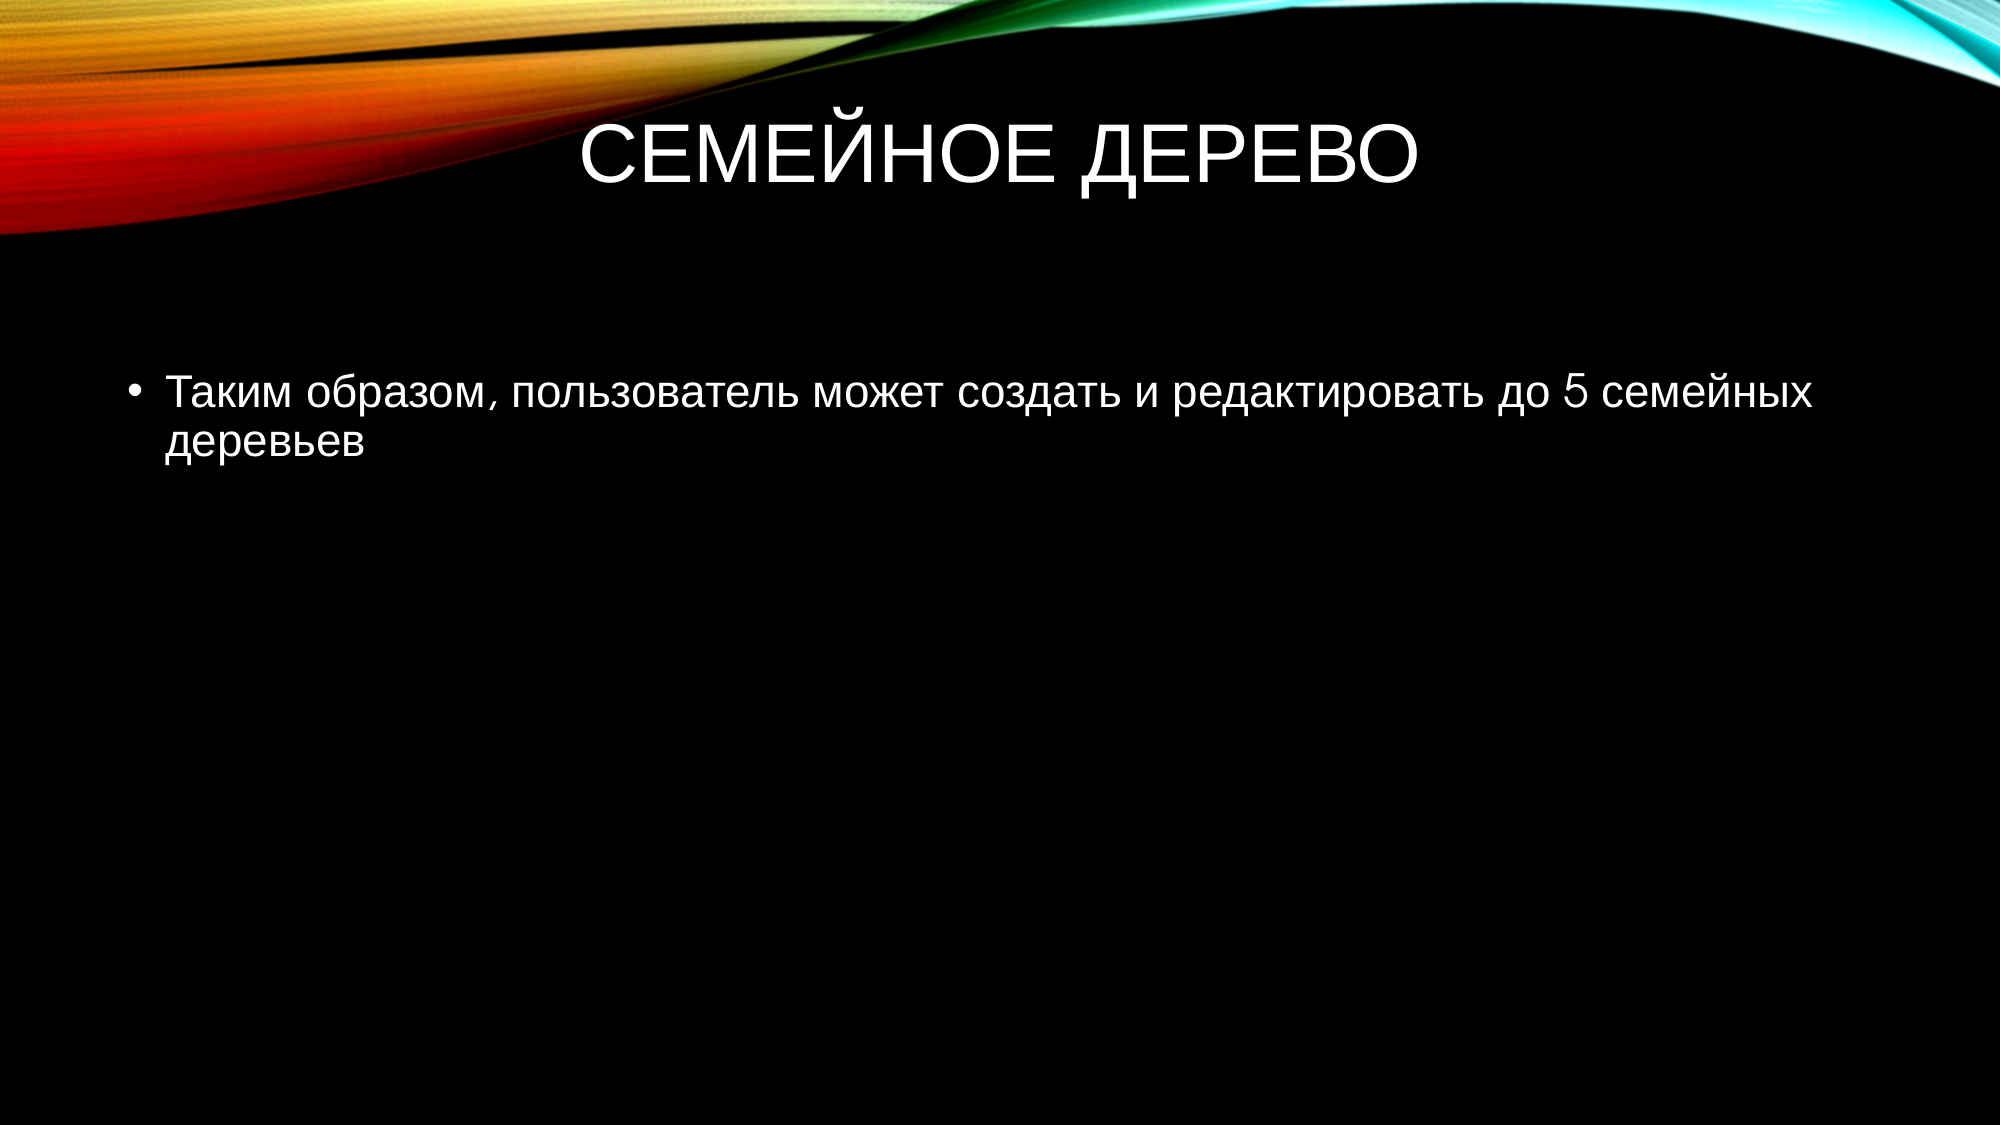

# Семейное дерево
Таким образом, пользователь может создать и редактировать до 5 семейных деревьев